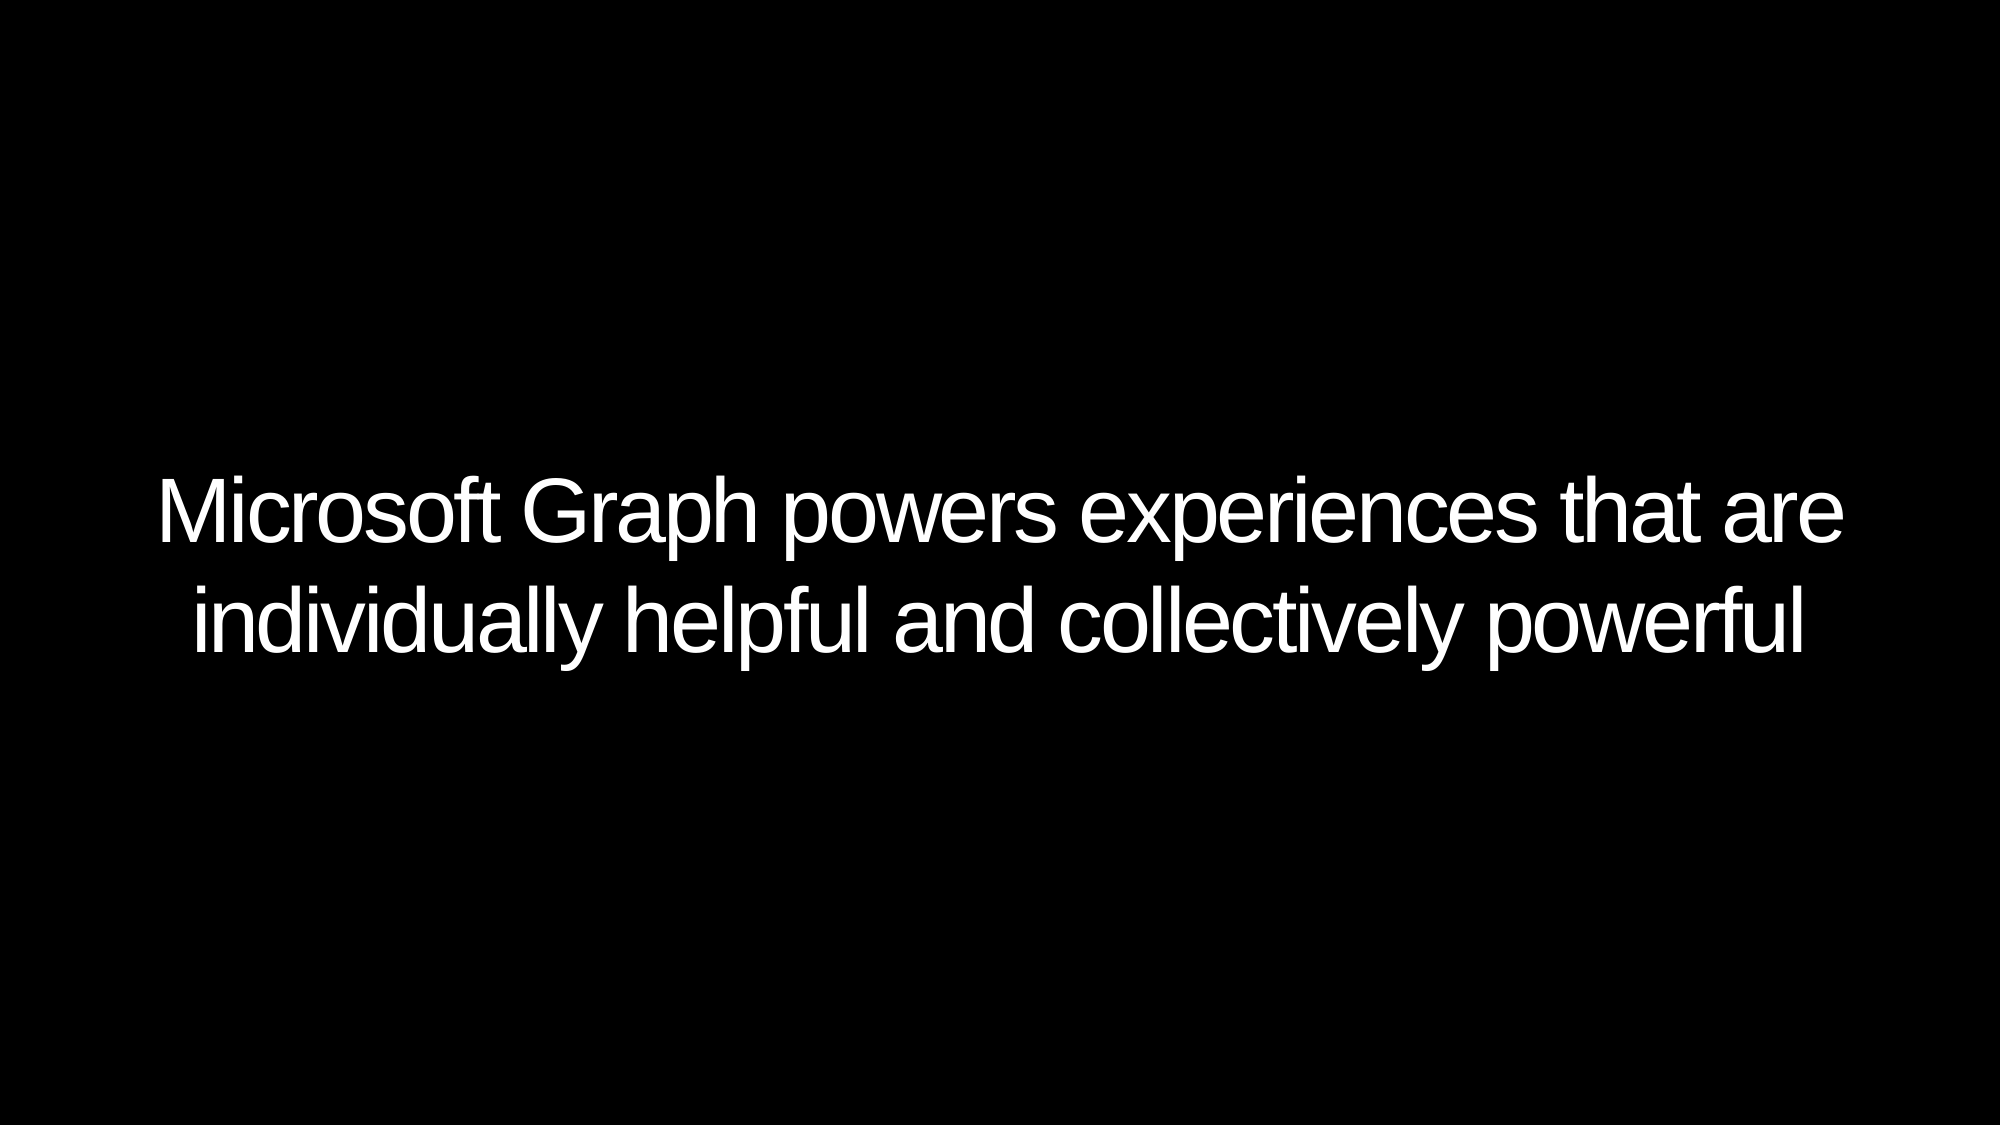

Microsoft Graph powers experiences that are individually helpful and collectively powerful